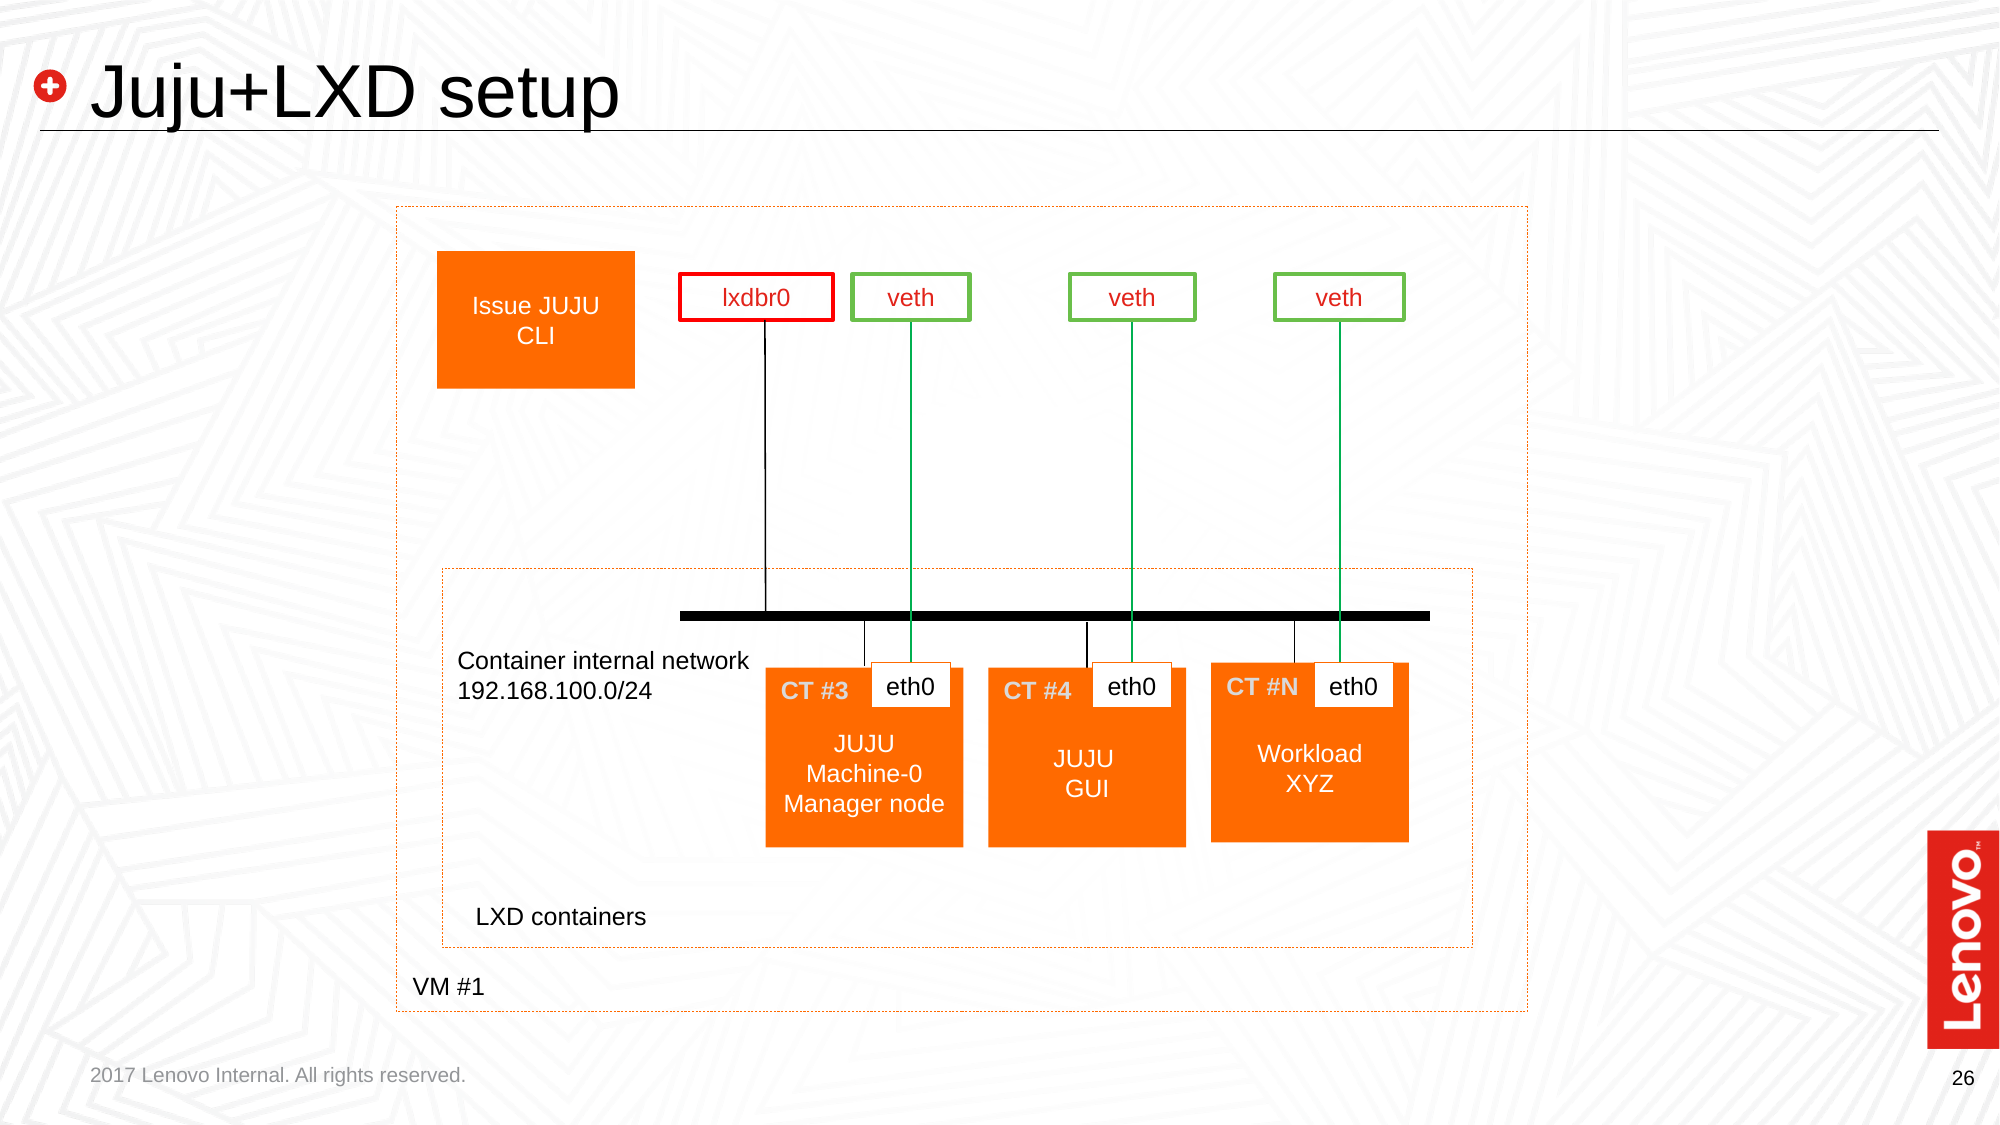

# Juju+LXD setup

Issue JUJU CLI
lxdbr0
veth
veth
veth

Container internal network
192.168.100.0/24
eth0
eth0

Workload
XYZ
CT #N
eth0

JUJU
Machine-0
Manager node
CT #3

JUJU
GUI
CT #4
LXD containers
VM #1
2017 Lenovo Internal. All rights reserved.